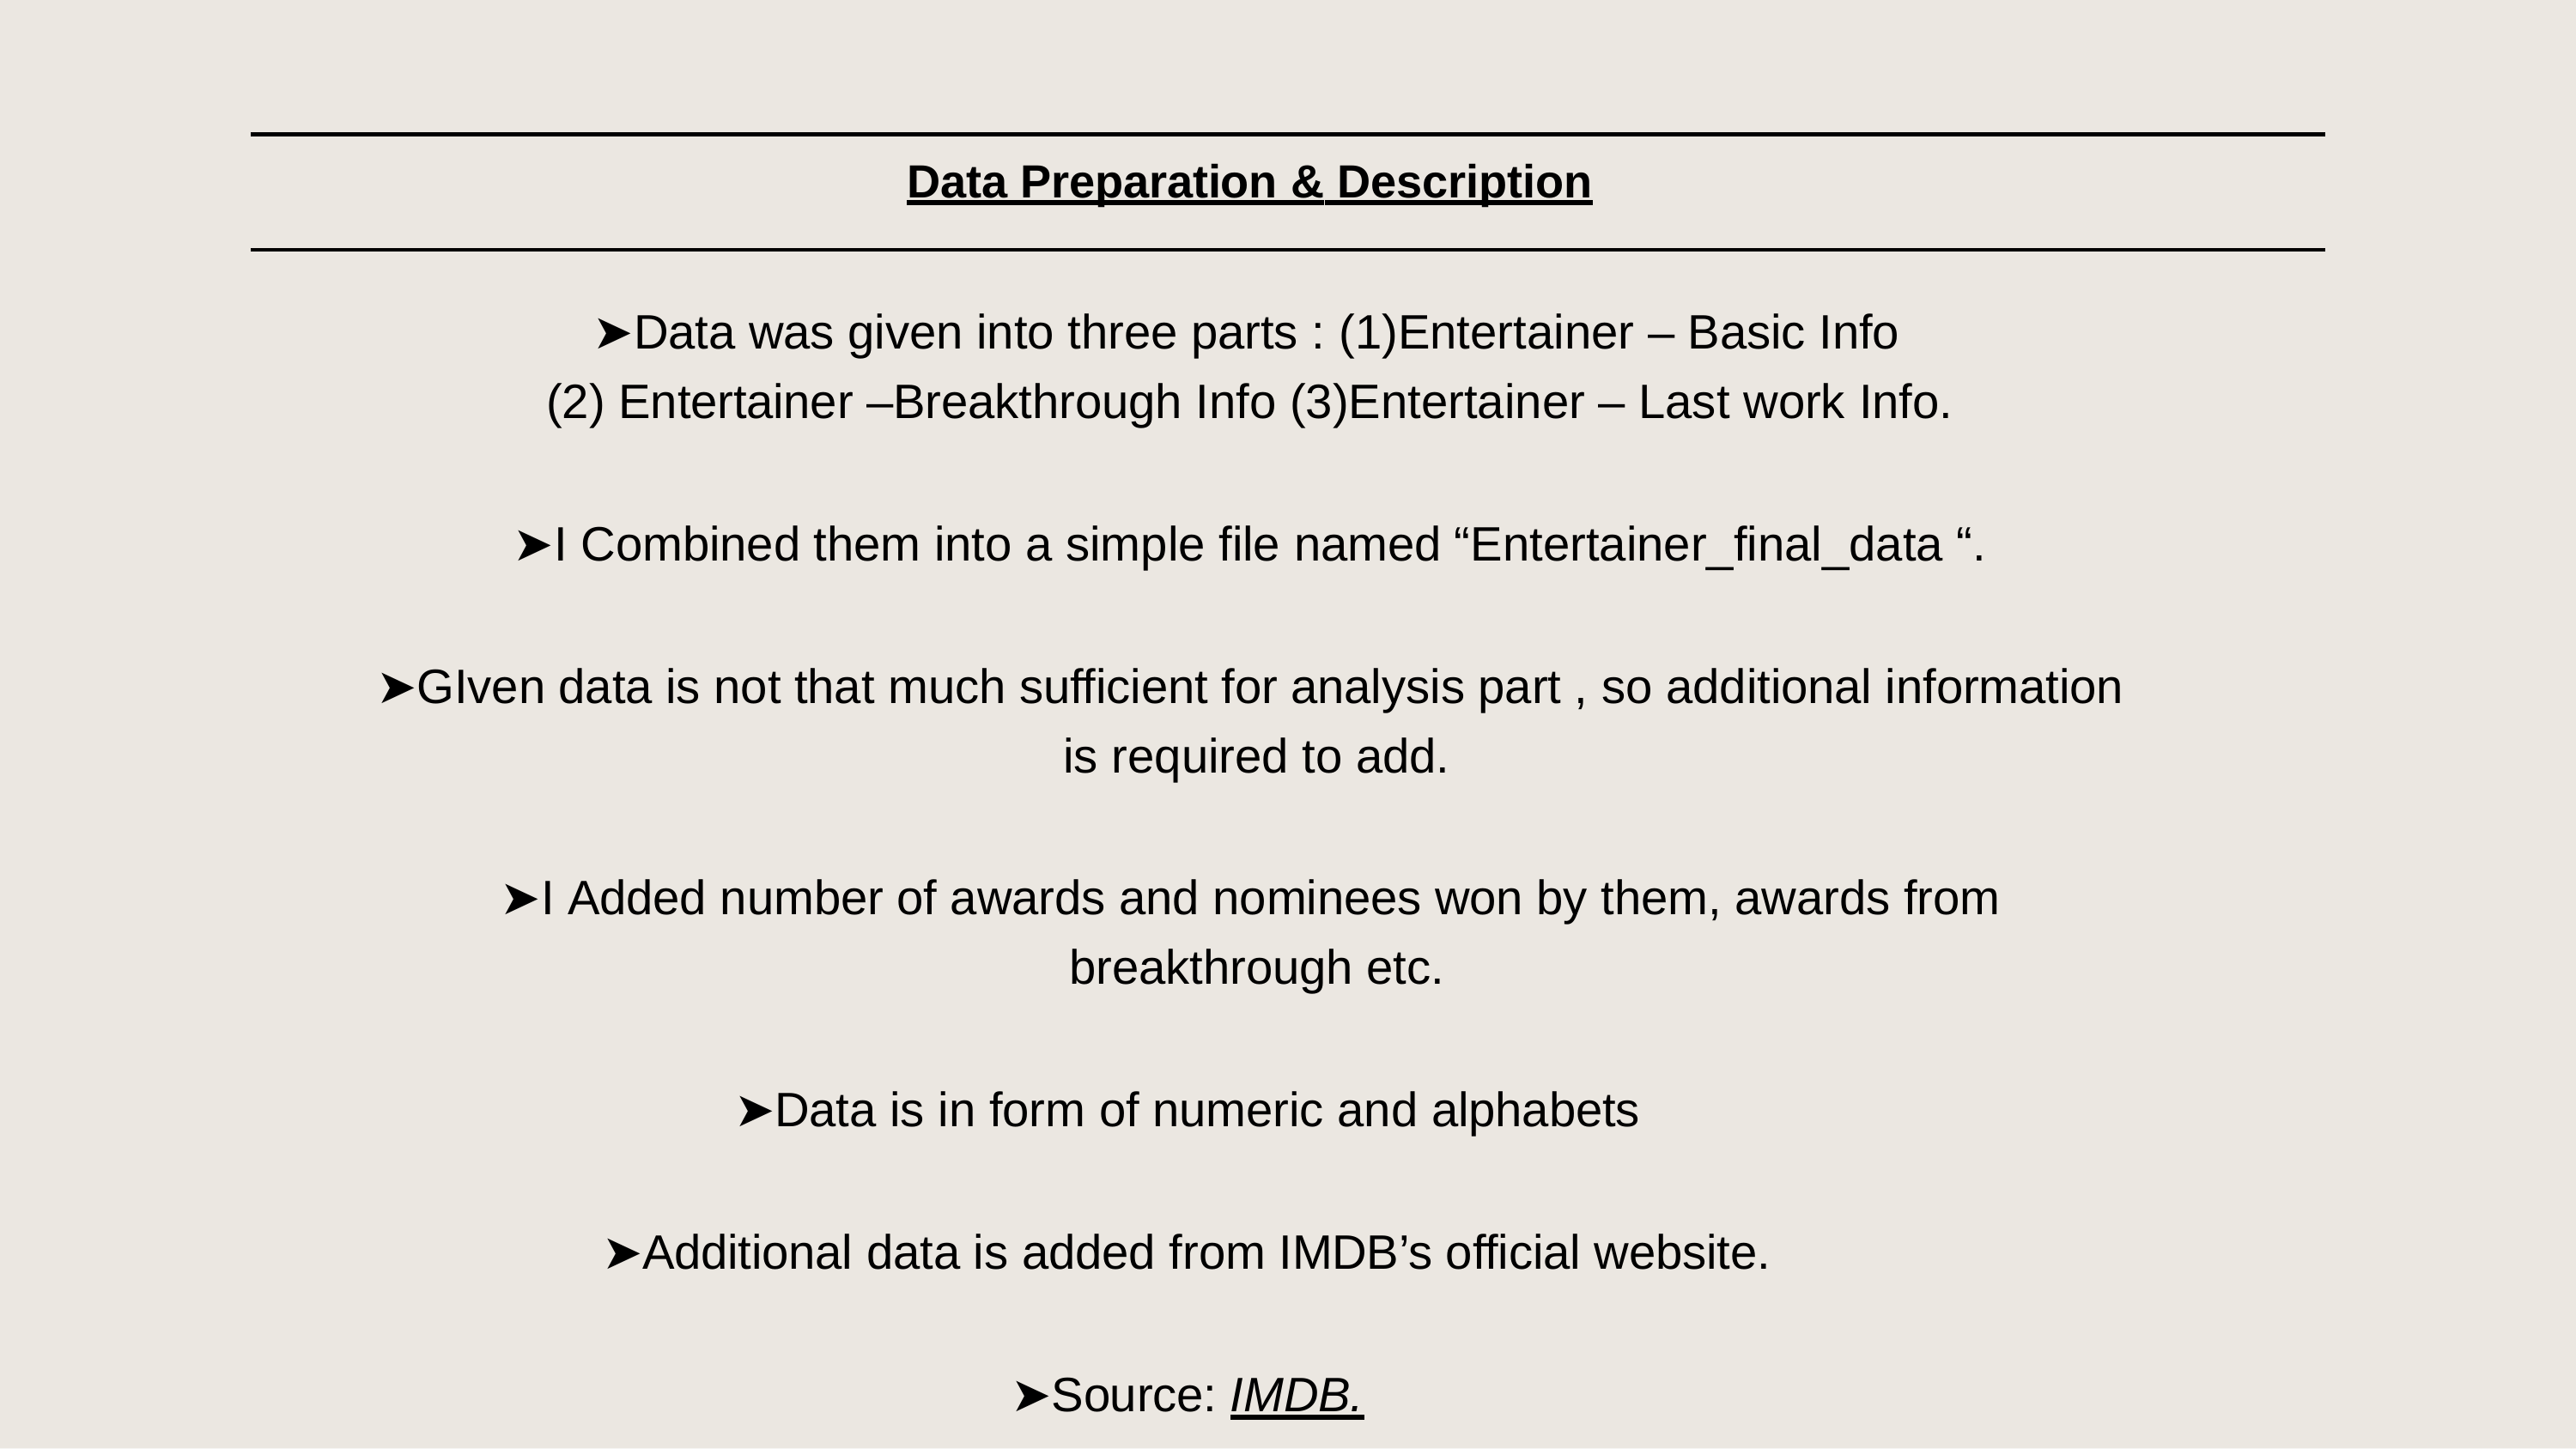

Data Preparation & Description

# ➤Data was given into three parts : (1)Entertainer – Basic Info
(2) Entertainer –Breakthrough Info (3)Entertainer – Last work Info.

➤I Combined them into a simple file named “Entertainer_final_data “.

➤GIven data is not that much sufficient for analysis part , so additional information  is required to add.

➤I Added number of awards and nominees won by them, awards from  breakthrough etc.

➤Data is in form of numeric and alphabets

➤Additional data is added from IMDB’s official website.

➤Source: IMDB.